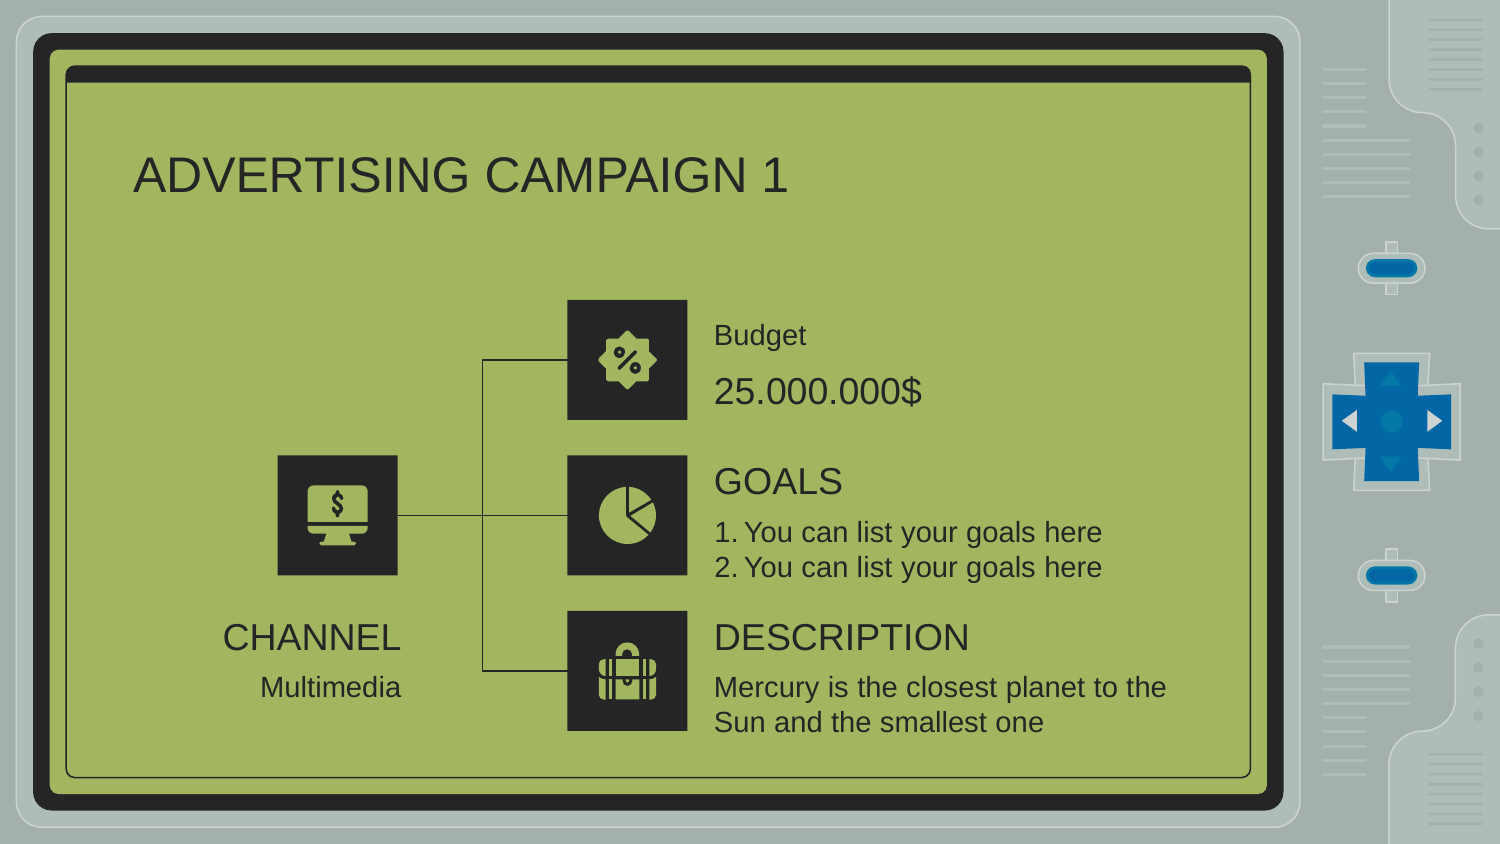

# ADVERTISING CAMPAIGN 1

Budget

25.000.000$

GOALS

You can list your goals here
You can list your goals here

CHANNEL
DESCRIPTION

Multimedia
Mercury is the closest planet to the Sun and the smallest one